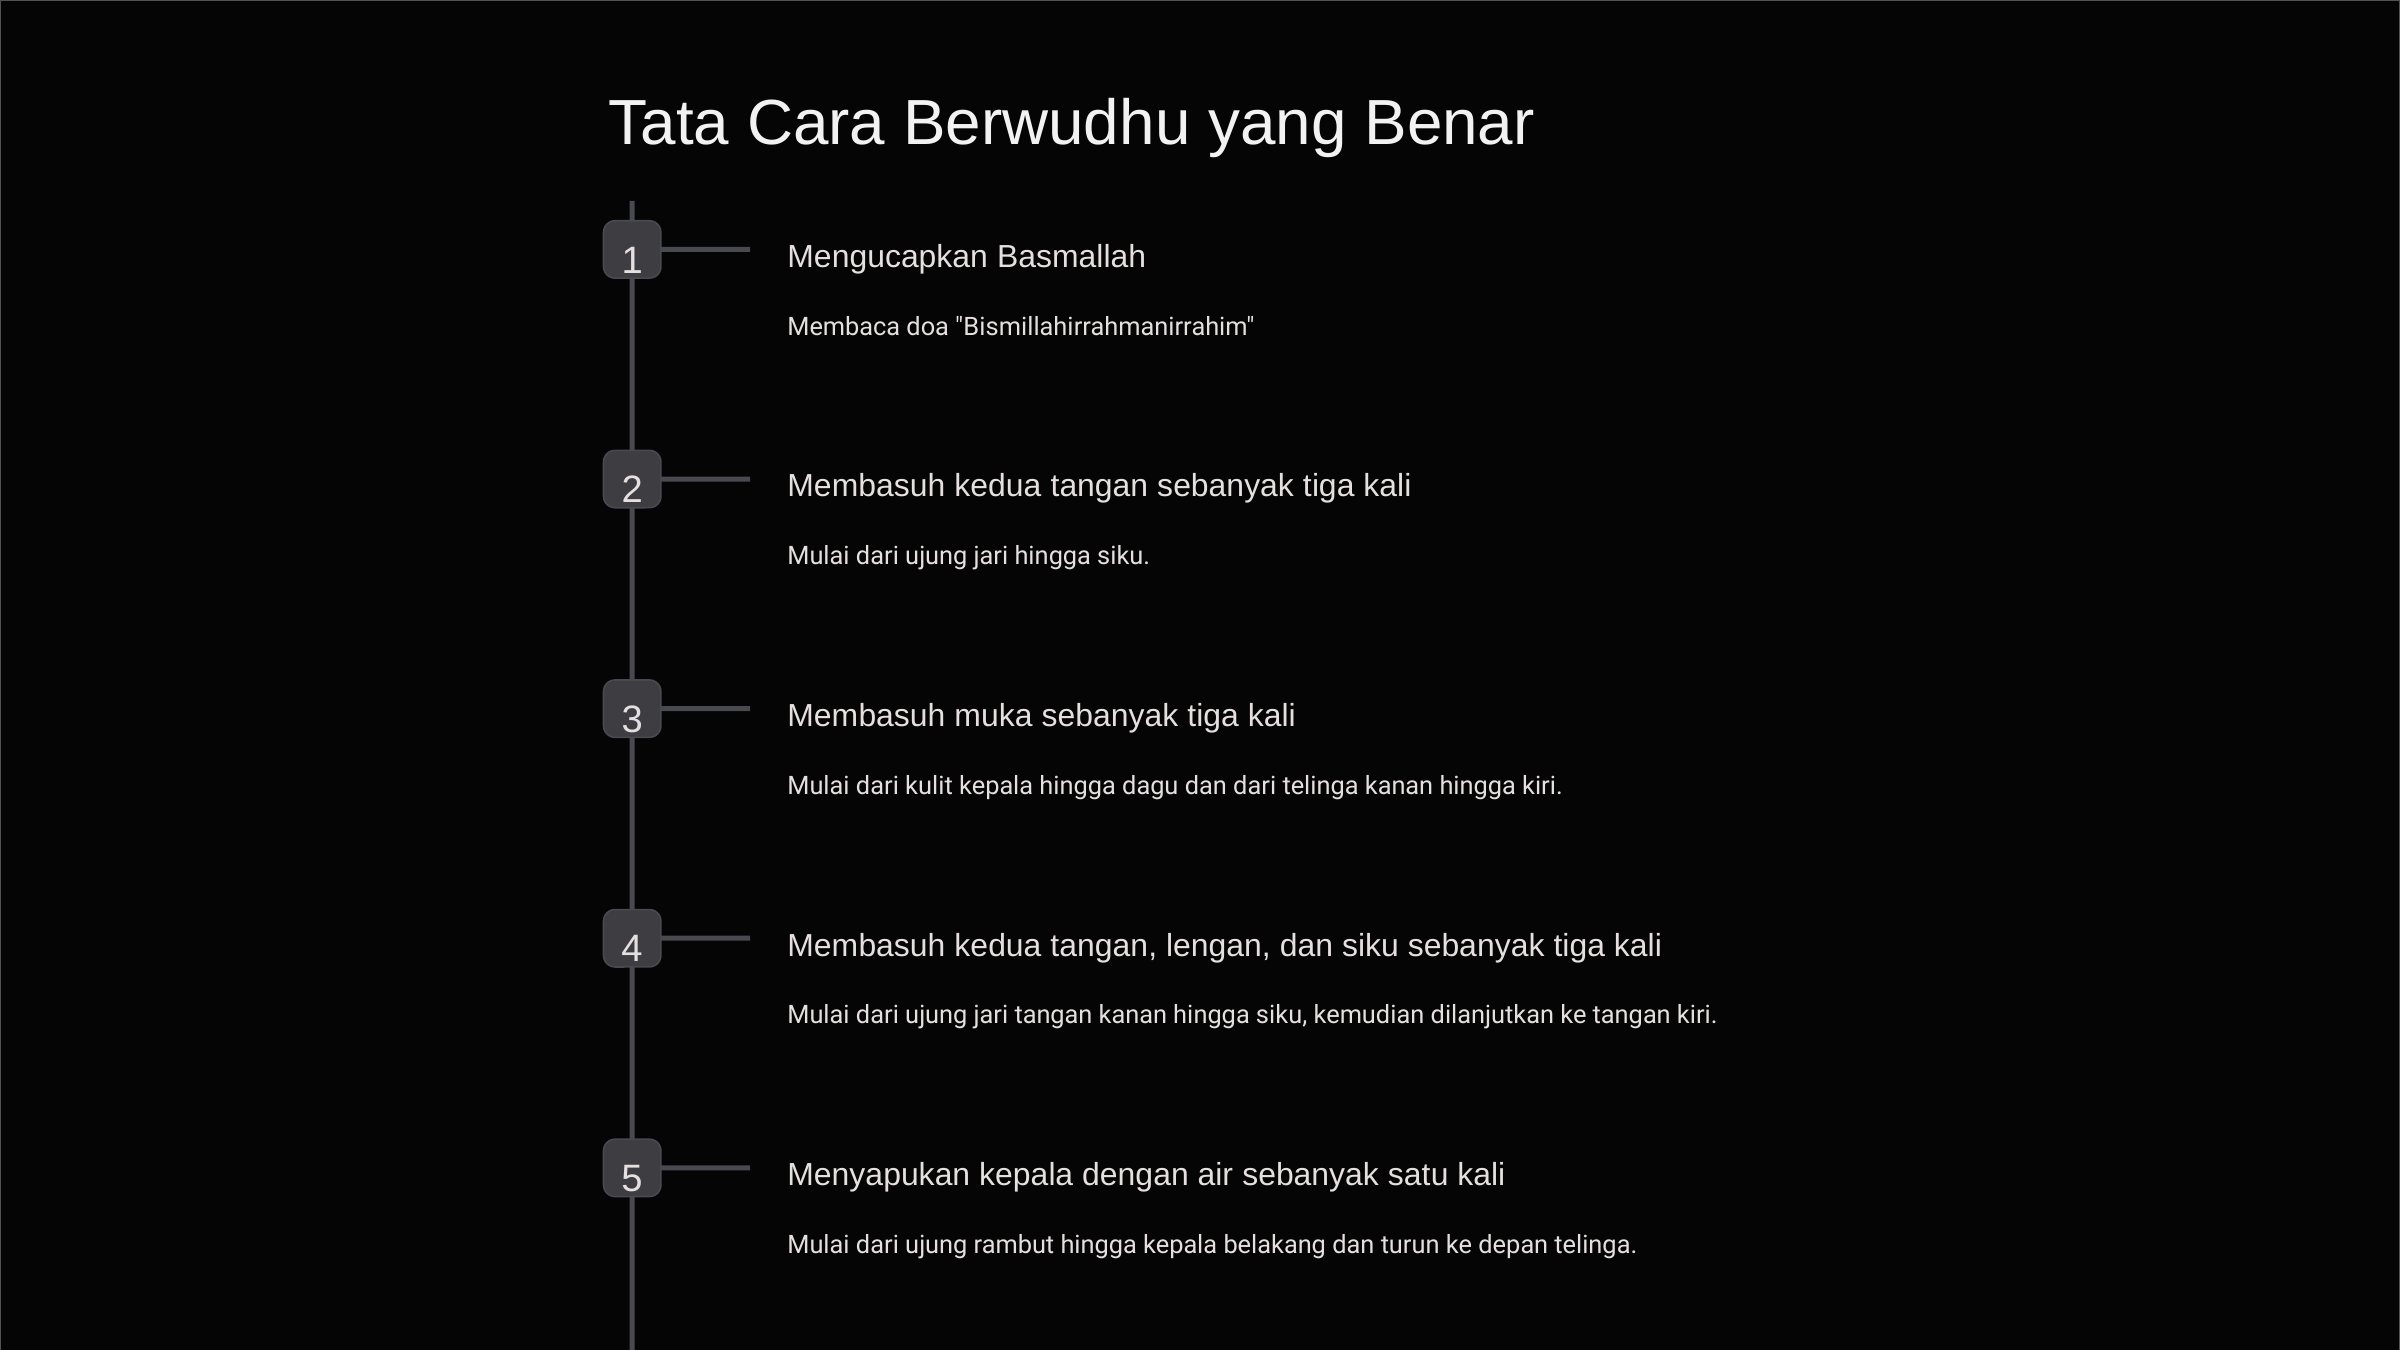

Tata Cara Berwudhu yang Benar

1
Mengucapkan Basmallah

Membaca doa "Bismillahirrahmanirrahim"

2
Membasuh kedua tangan sebanyak tiga kali

Mulai dari ujung jari hingga siku.

3
Membasuh muka sebanyak tiga kali

Mulai dari kulit kepala hingga dagu dan dari telinga kanan hingga kiri.

4
Membasuh kedua tangan, lengan, dan siku sebanyak tiga kali

Mulai dari ujung jari tangan kanan hingga siku, kemudian dilanjutkan ke tangan kiri.

5
Menyapukan kepala dengan air sebanyak satu kali

Mulai dari ujung rambut hingga kepala belakang dan turun ke depan telinga.

6
Menyapu kedua telinga ke bagian dalamnya

Mulai dari luar telinga menuju dalam telinga

7
Membasuh kaki bagian kanan dan kiri sebanyak tiga kali

Mulai kaki kanan hingga siku, lalu dilanjutkan ke kaki kiri.